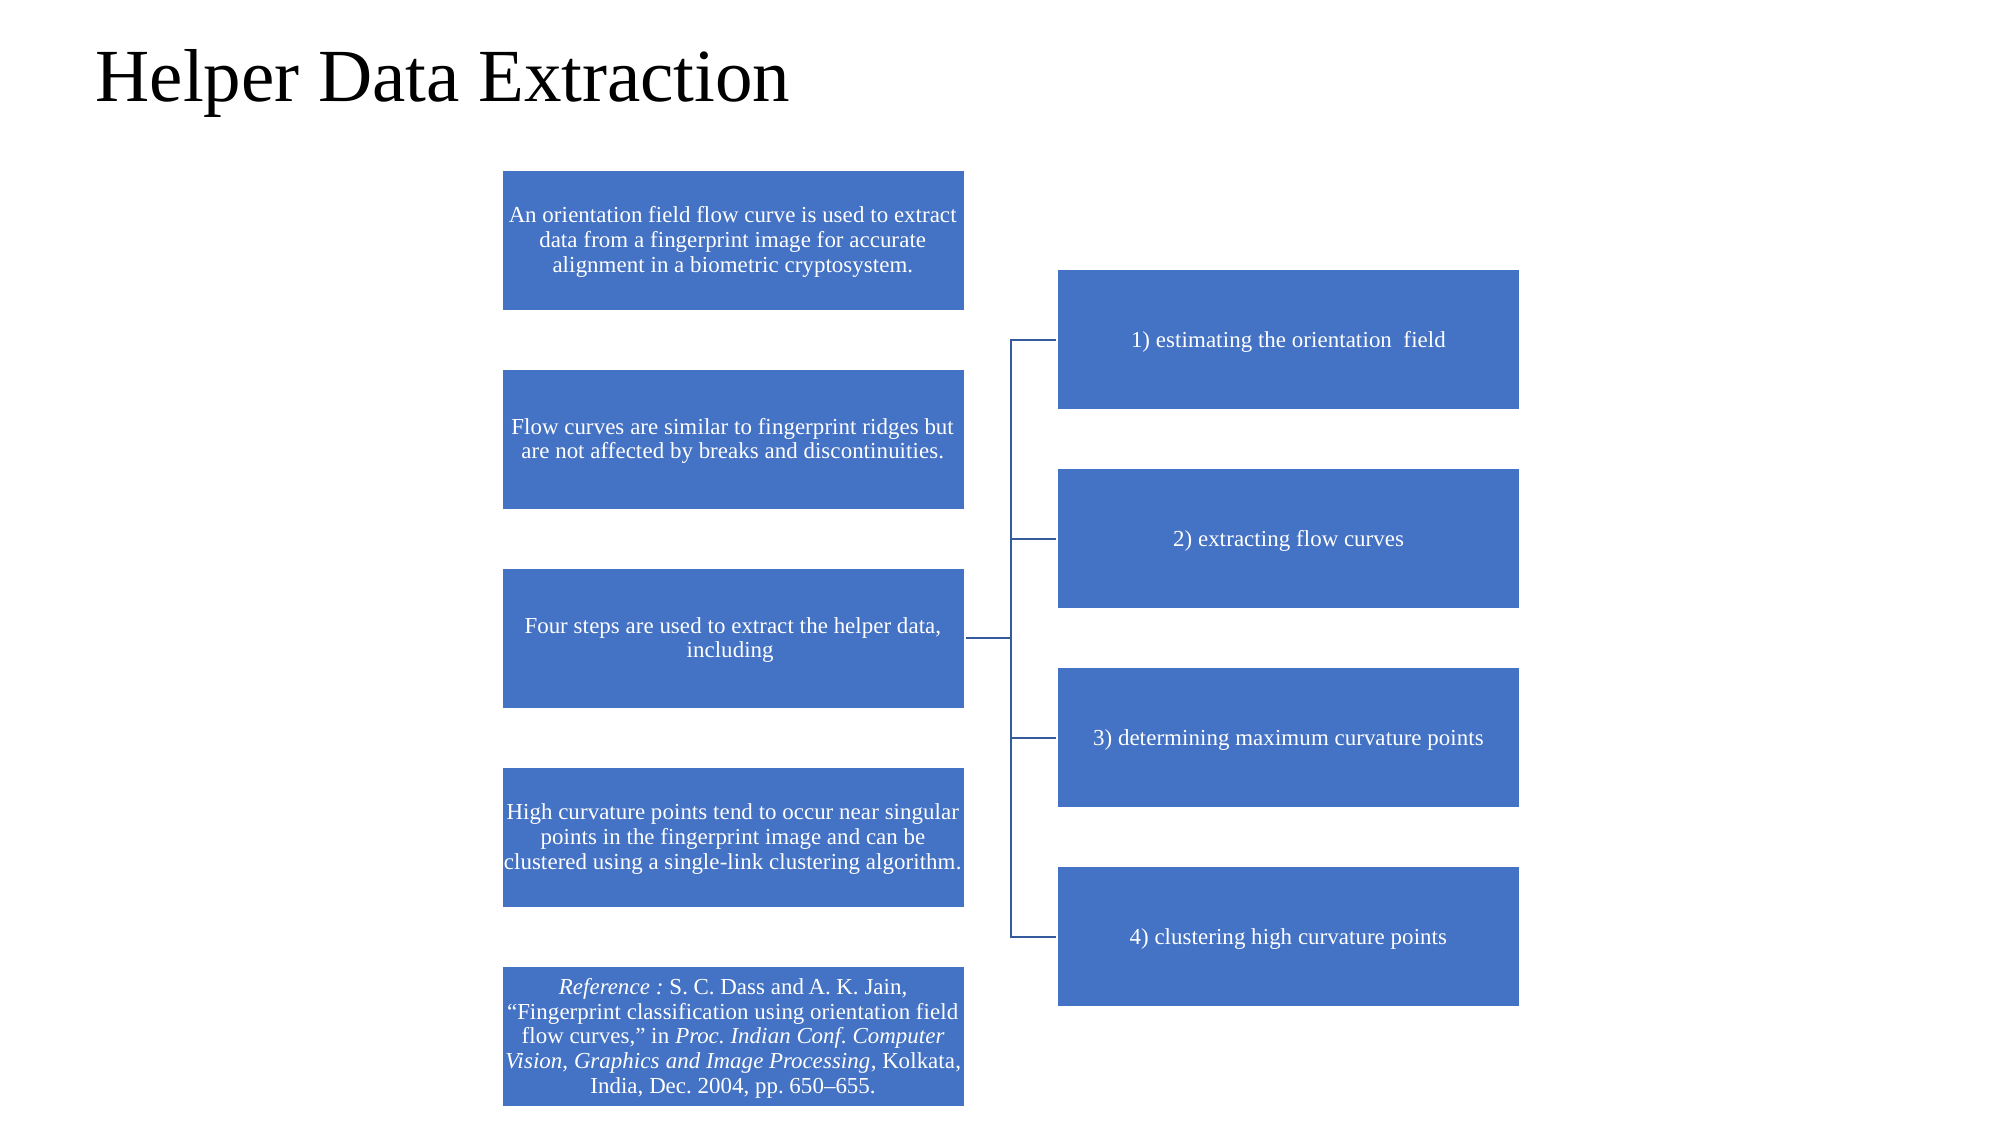

# Helper Data Extraction
An orientation field flow curve is used to extract data from a fingerprint image for accurate alignment in a biometric cryptosystem.
Flow curves are similar to fingerprint ridges but are not affected by breaks and discontinuities.
Four steps are used to extract the helper data, including
1) estimating the orientation  field
2) extracting flow curves
3) determining maximum curvature points
4) clustering high curvature points
High curvature points tend to occur near singular points in the fingerprint image and can be clustered using a single-link clustering algorithm.
Reference : S. C. Dass and A. K. Jain, “Fingerprint classification using orientation field flow curves,” in Proc. Indian Conf. Computer Vision, Graphics and Image Processing, Kolkata, India, Dec. 2004, pp. 650–655.